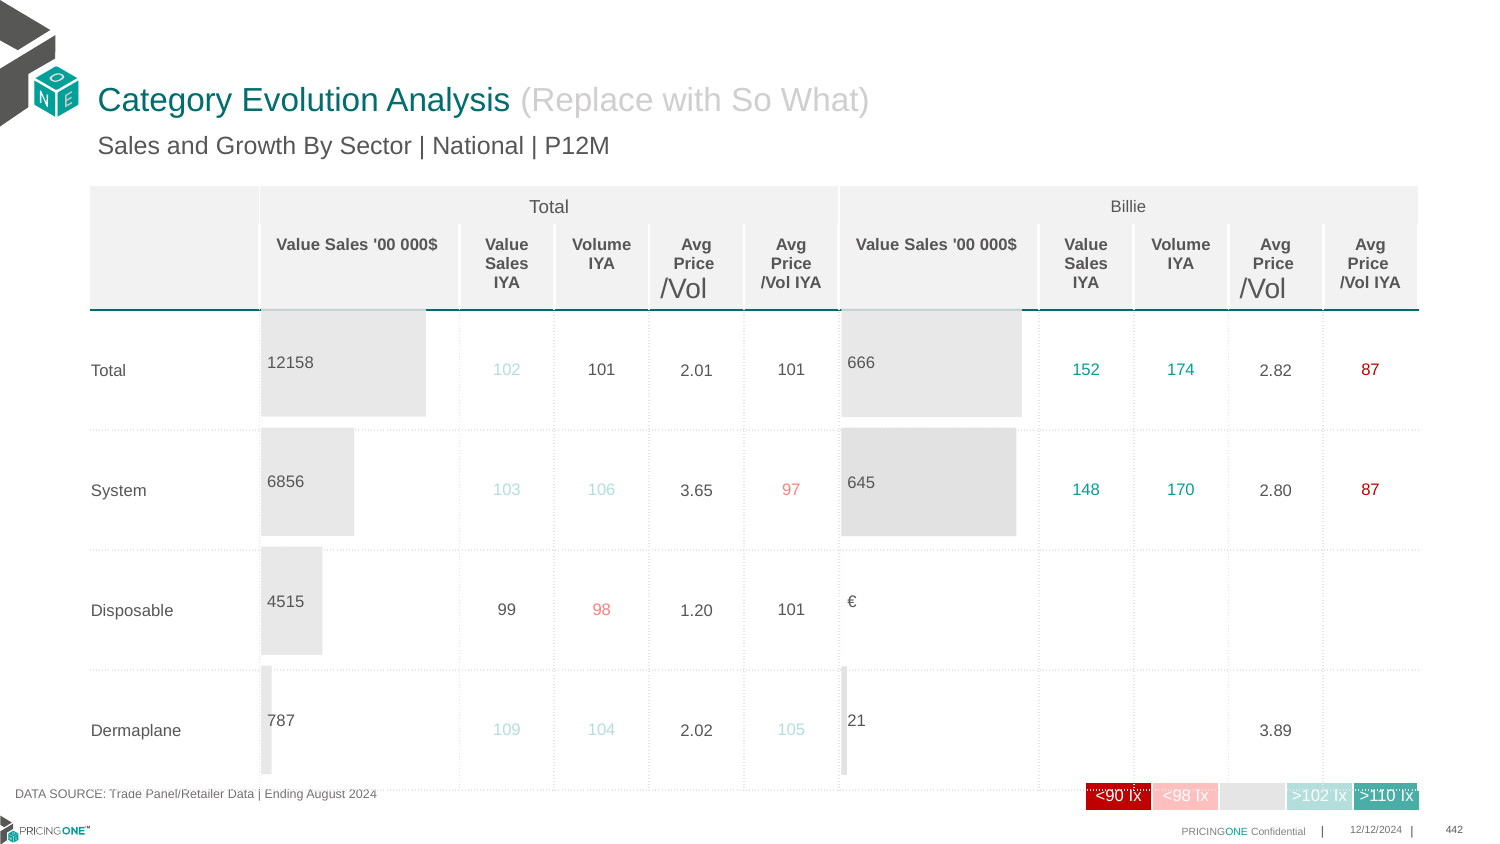

# Category Evolution Analysis (Replace with So What)
Sales and Growth By Sector | National | P12M
|  | Total |  |  |  |  | Billie |  |  |  |  |
| --- | --- | --- | --- | --- | --- | --- | --- | --- | --- | --- |
|  | Value Sales '00 000$ | Value Sales IYA | Volume IYA | Avg Price /Vol | Avg Price /Vol IYA | Value Sales '00 000$ | Value Sales IYA | Volume IYA | Avg Price /Vol | Avg Price /Vol IYA |
| Total |  | 102 | 101 | 2.01 | 101 |  | 152 | 174 | 2.82 | 87 |
| System |  | 103 | 106 | 3.65 | 97 |  | 148 | 170 | 2.80 | 87 |
| Disposable |  | 99 | 98 | 1.20 | 101 |  |  |  |  |  |
| Dermaplane |  | 109 | 104 | 2.02 | 105 |  |  |  | 3.89 |  |

### Chart

| Category | Value Sales |
|---|---|
| Grand | 12157.80027 |
| System | 6855.72635 |
| Disposable | 4514.90479 |
| Dermaplane | 787.16913 |

### Chart

| Category | Value Sales |
|---|---|
| Grand | 665.74255 |
| System | 645.1587 |
| Disposable | 0.0 |
| Dermaplane | 20.58385 |
DATA SOURCE: Trade Panel/Retailer Data | Ending August 2024
| <90 Ix | <98 Ix |  | >102 Ix | >110 Ix |
| --- | --- | --- | --- | --- |

12/12/2024
442